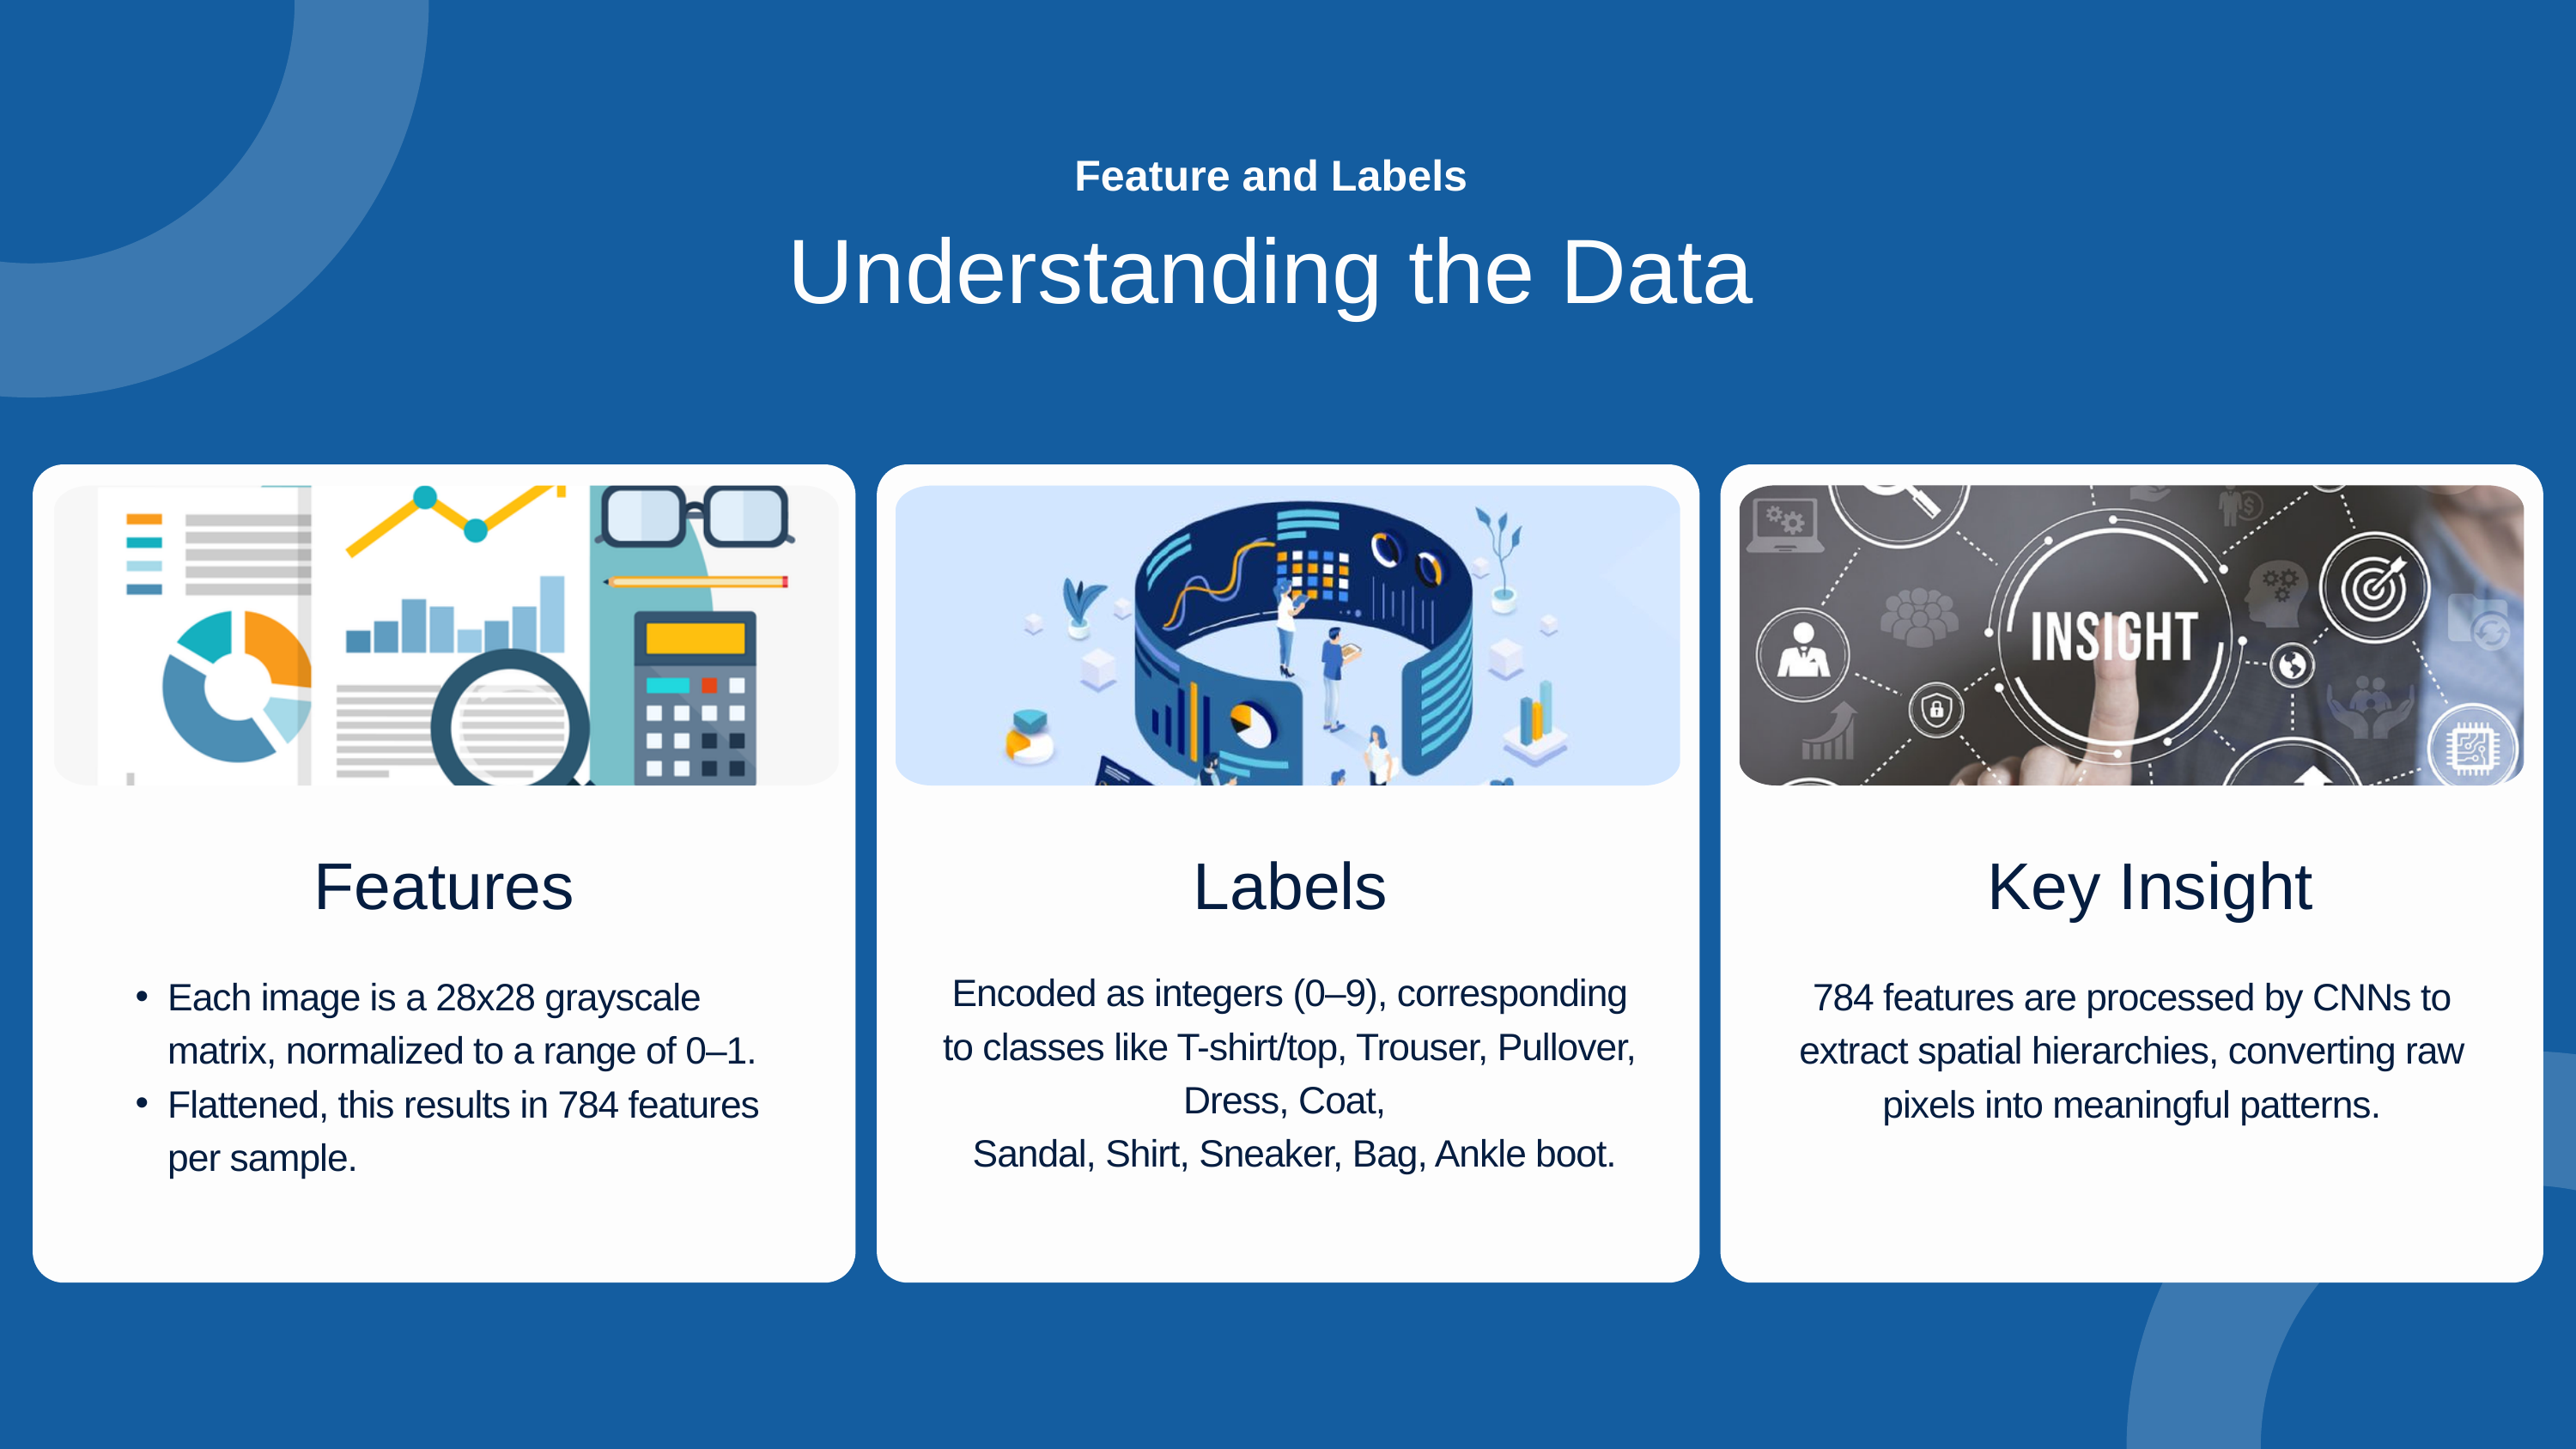

Feature and Labels
Understanding the Data

Features
Labels
Key Insight
Encoded as integers (0–9), corresponding to classes like T-shirt/top, Trouser, Pullover, Dress, Coat,
 Sandal, Shirt, Sneaker, Bag, Ankle boot.
Each image is a 28x28 grayscale matrix, normalized to a range of 0–1.
Flattened, this results in 784 features per sample.
784 features are processed by CNNs to extract spatial hierarchies, converting raw pixels into meaningful patterns.